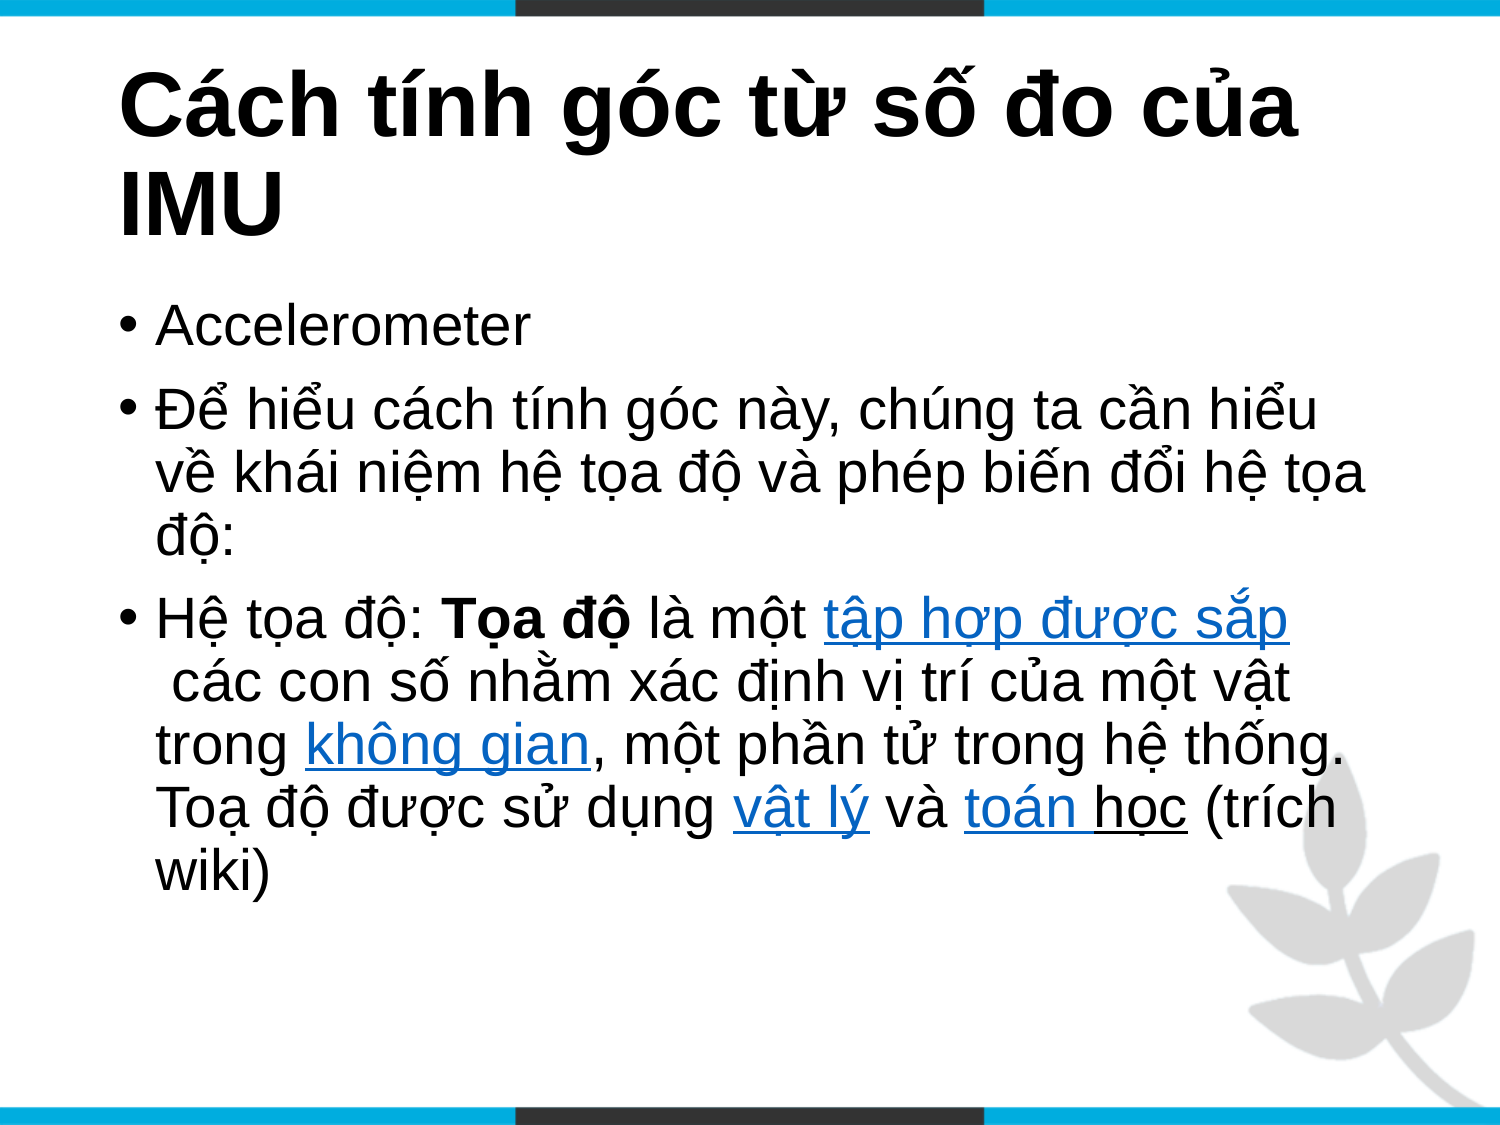

# Cách tính góc từ số đo của IMU
Accelerometer
Để hiểu cách tính góc này, chúng ta cần hiểu về khái niệm hệ tọa độ và phép biến đổi hệ tọa độ:
Hệ tọa độ: Tọa độ là một tập hợp được sắp các con số nhằm xác định vị trí của một vật trong không gian, một phần tử trong hệ thống. Toạ độ được sử dụng vật lý và toán học (trích wiki)